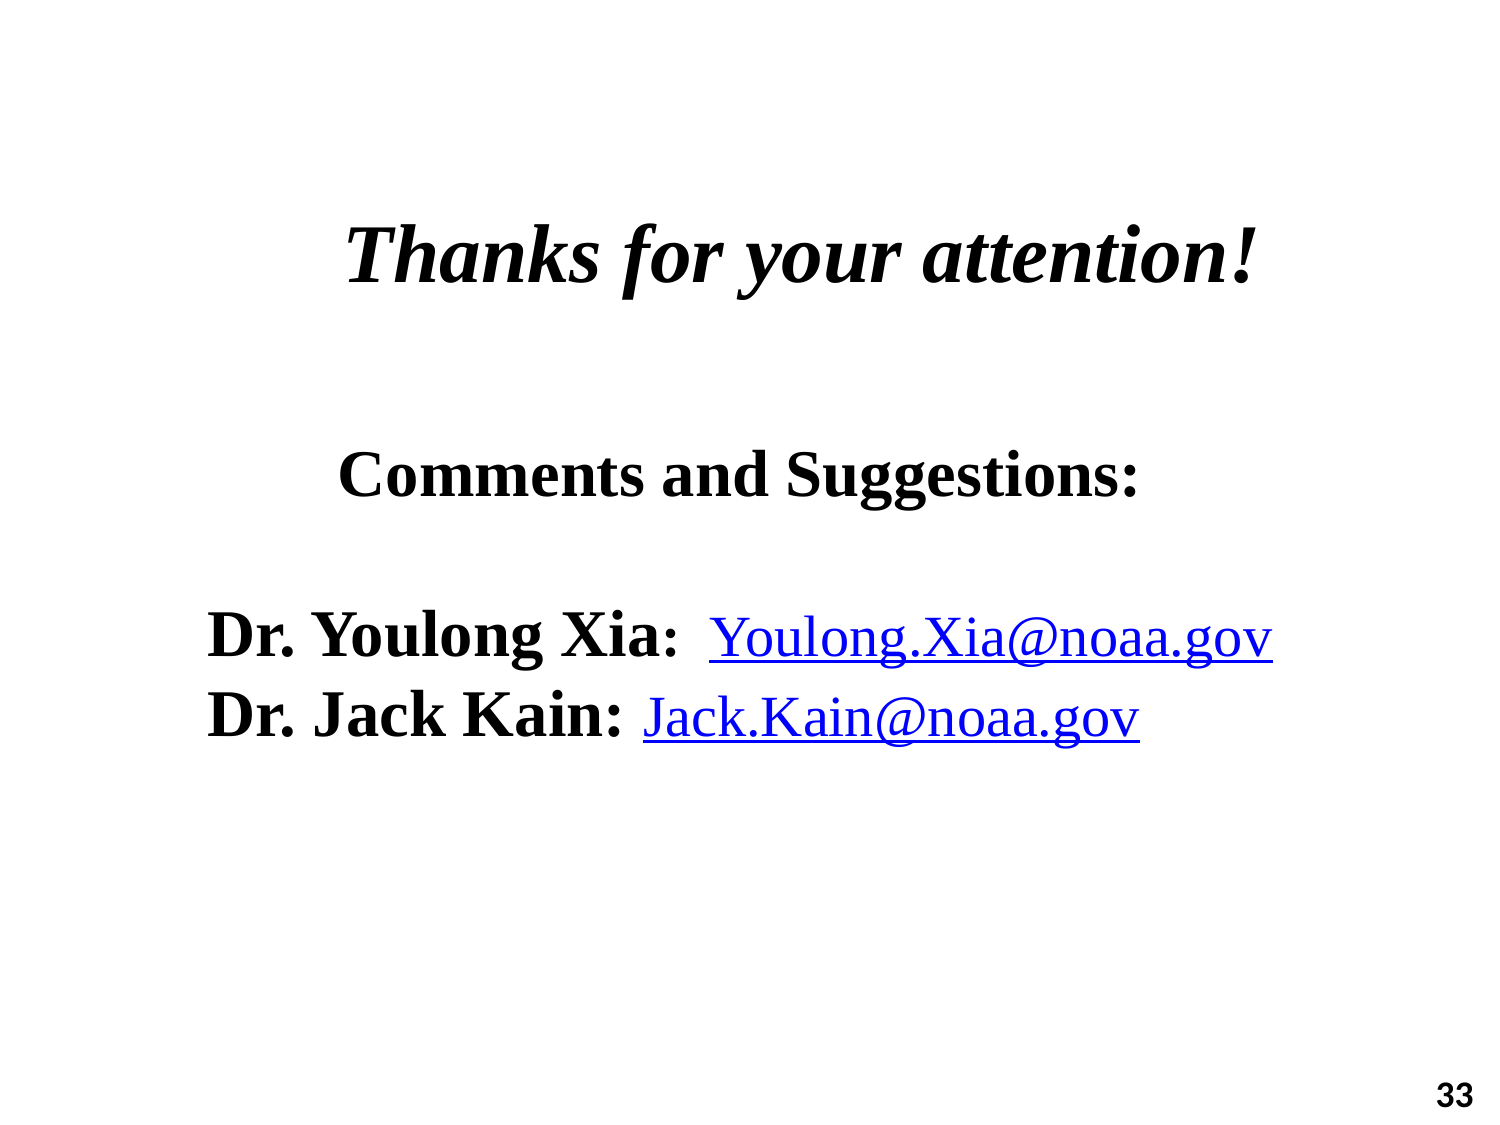

Thanks for your attention!
Comments and Suggestions:

Dr. Youlong Xia:  Youlong.Xia@noaa.gov
Dr. Jack Kain: Jack.Kain@noaa.gov
33